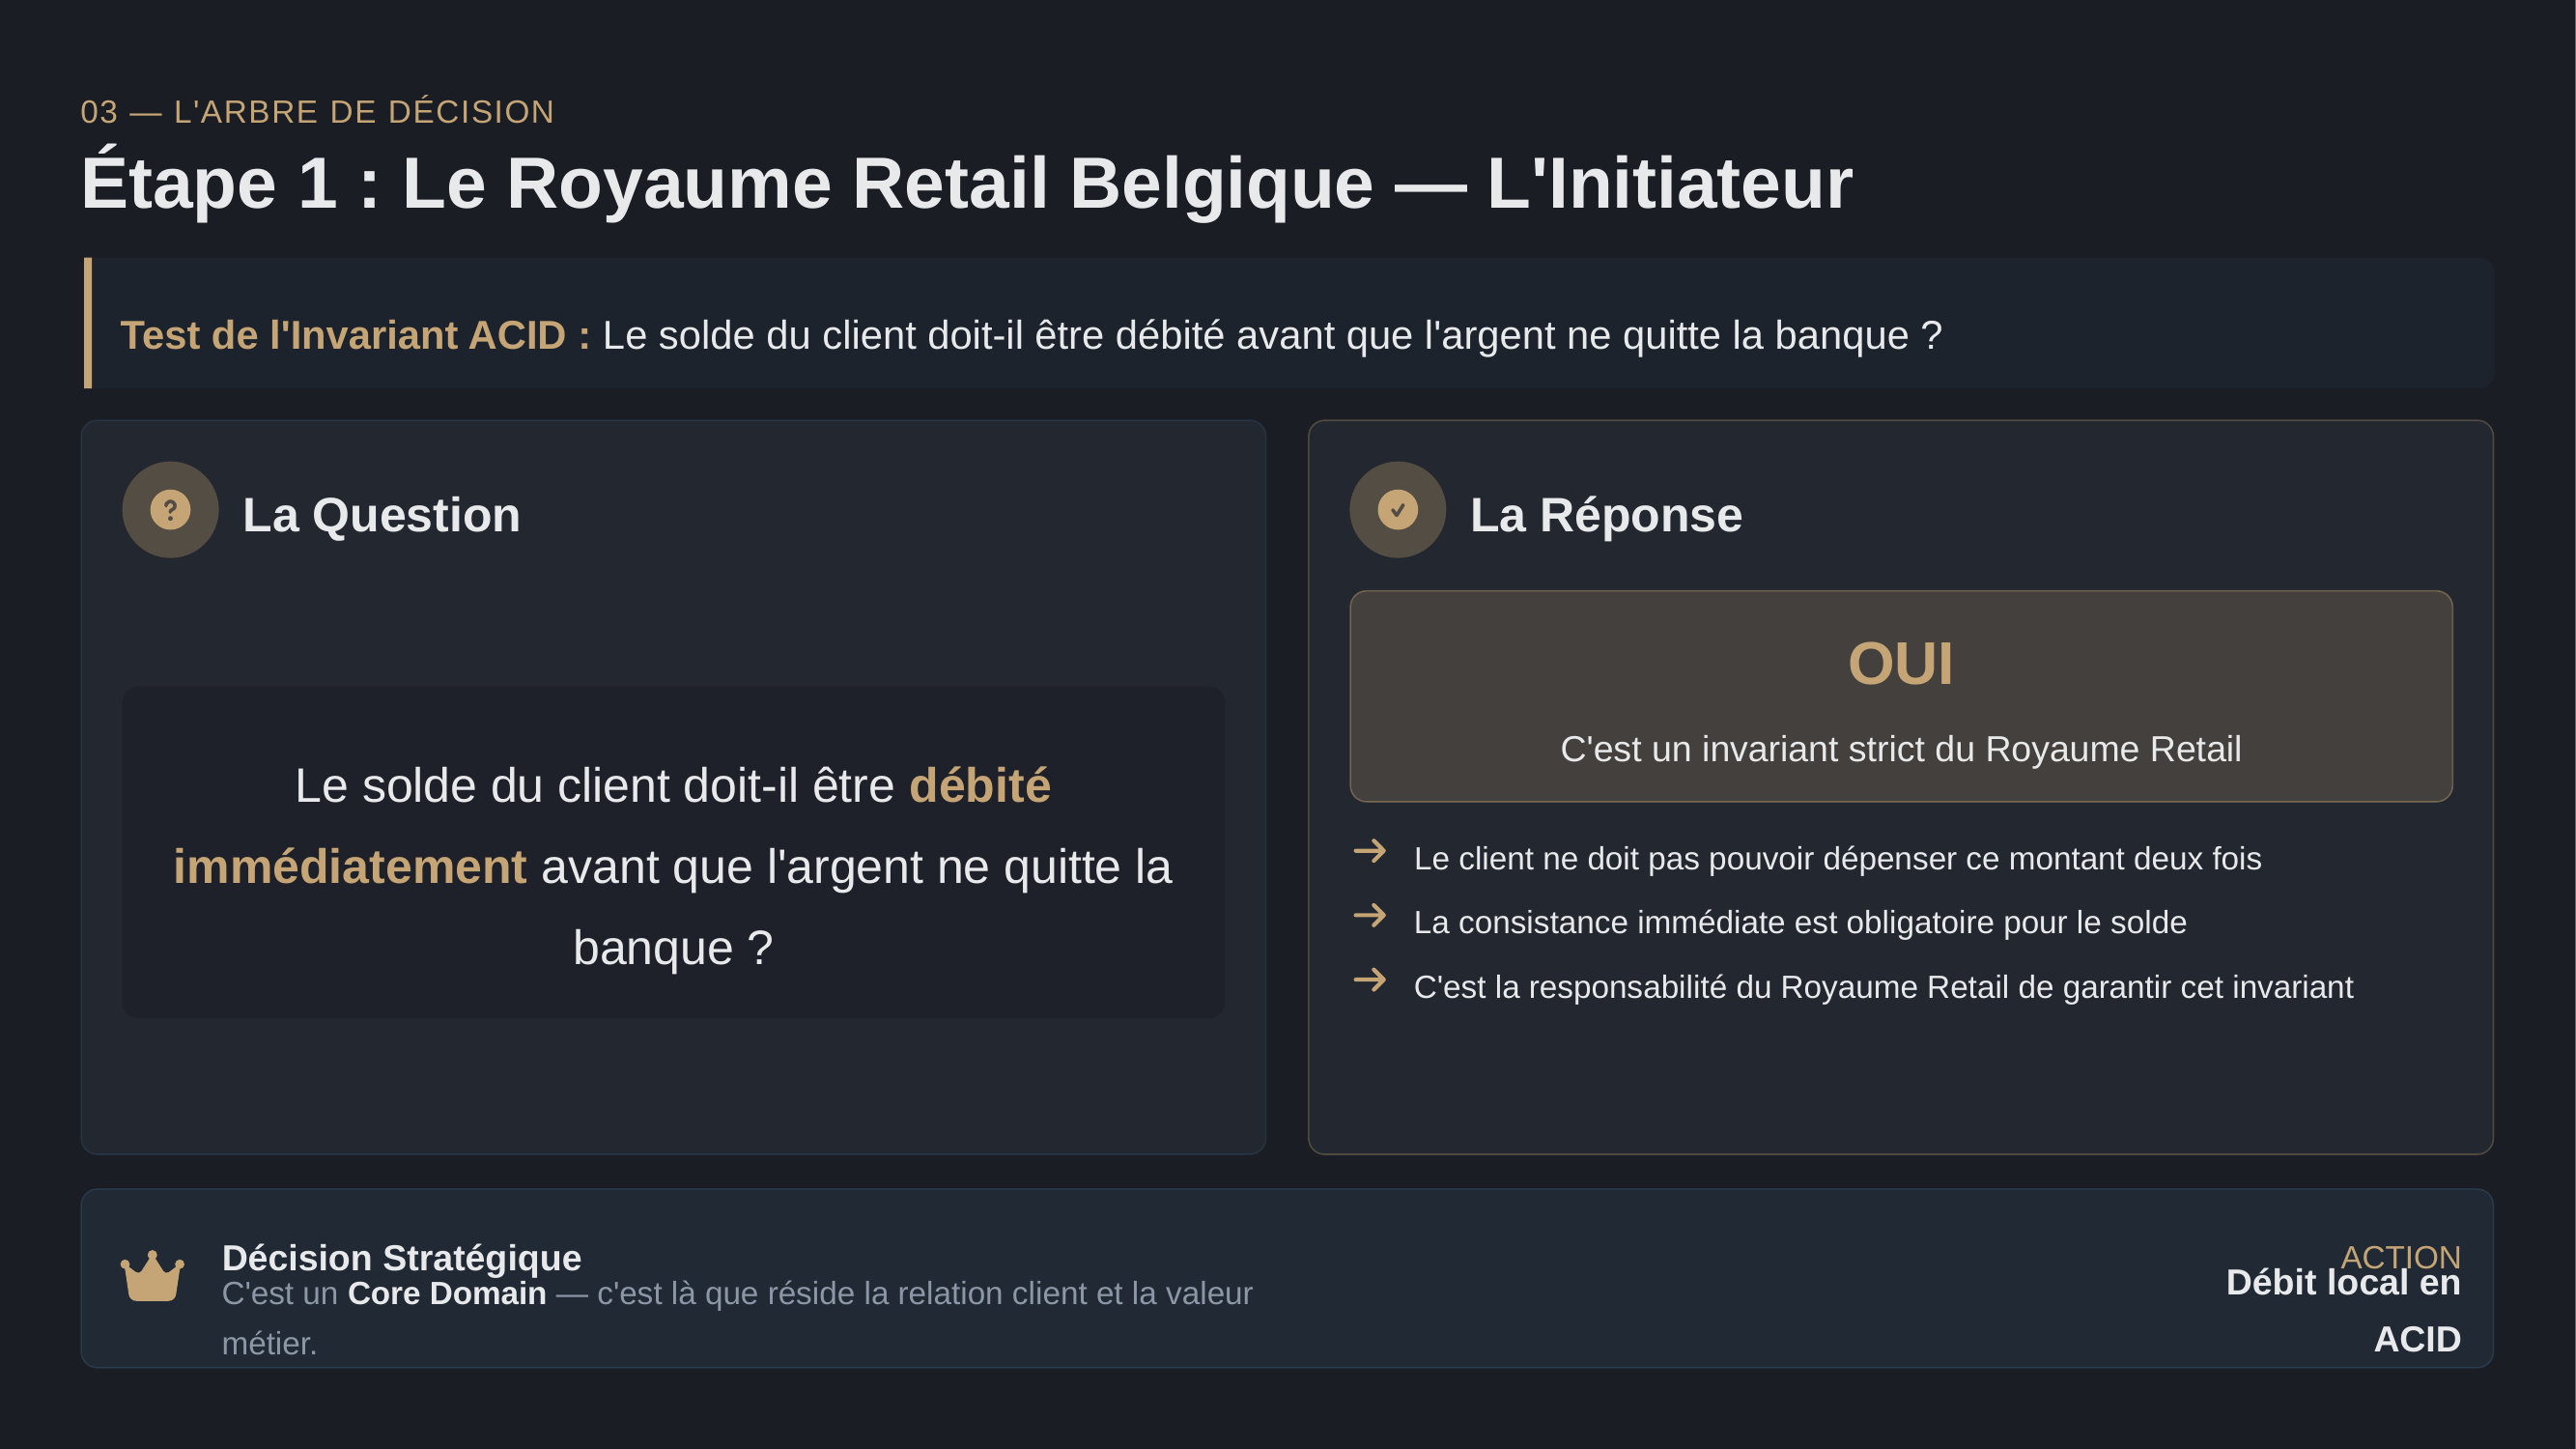

03 — L'ARBRE DE DÉCISION
Étape 1 : Le Royaume Retail Belgique — L'Initiateur

Test de l'Invariant ACID : Le solde du client doit-il être débité avant que l'argent ne quitte la banque ?

La Question
La Réponse

OUI

C'est un invariant strict du Royaume Retail
Le solde du client doit-il être débité immédiatement avant que l'argent ne quitte la banque ?
Le client ne doit pas pouvoir dépenser ce montant deux fois

La consistance immédiate est obligatoire pour le solde

C'est la responsabilité du Royaume Retail de garantir cet invariant

Décision Stratégique
ACTION

Débit local en ACID
C'est un Core Domain — c'est là que réside la relation client et la valeur métier.